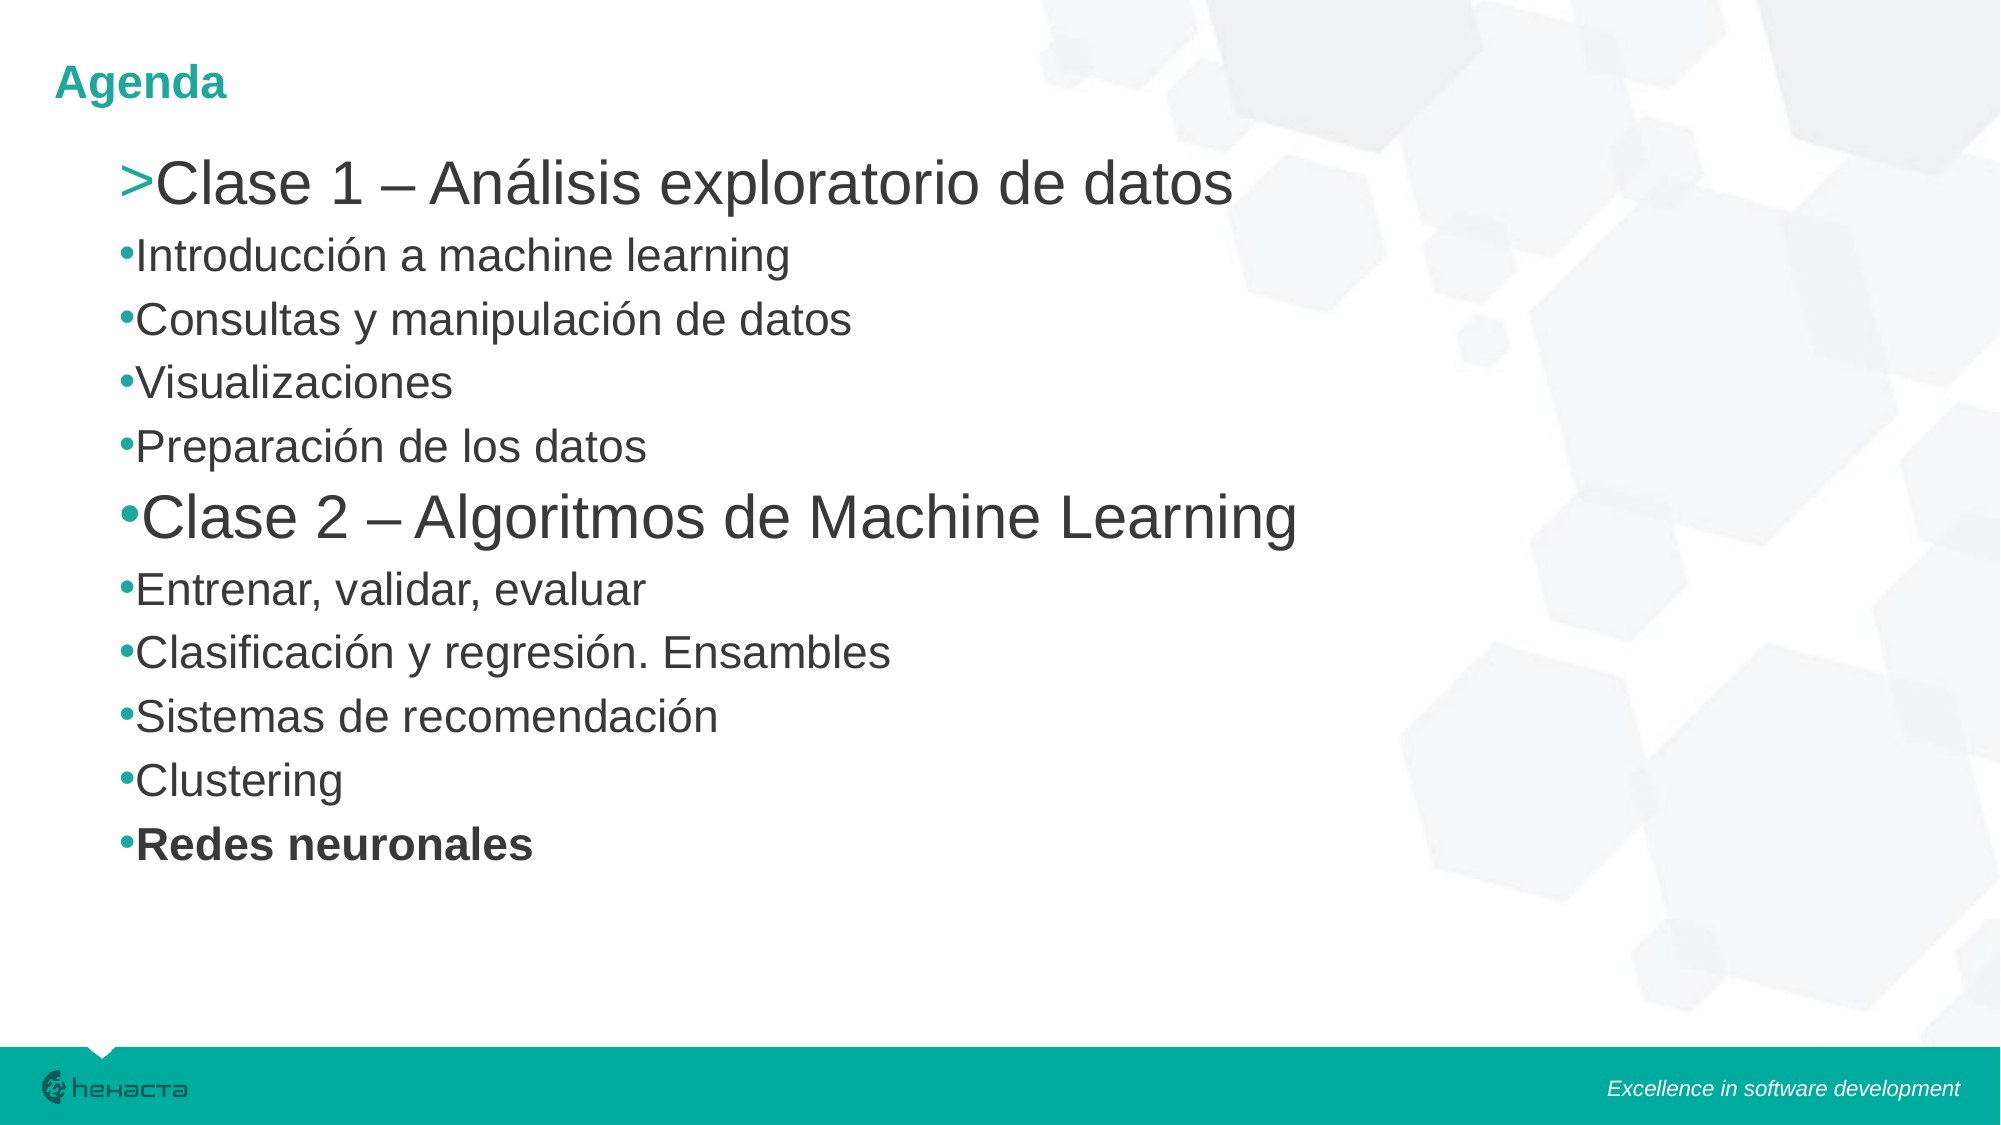

Agenda
Clase 1 – Análisis exploratorio de datos
Introducción a machine learning
Consultas y manipulación de datos
Visualizaciones
Preparación de los datos
Clase 2 – Algoritmos de Machine Learning
Entrenar, validar, evaluar
Clasificación y regresión. Ensambles
Sistemas de recomendación
Clustering
Redes neuronales